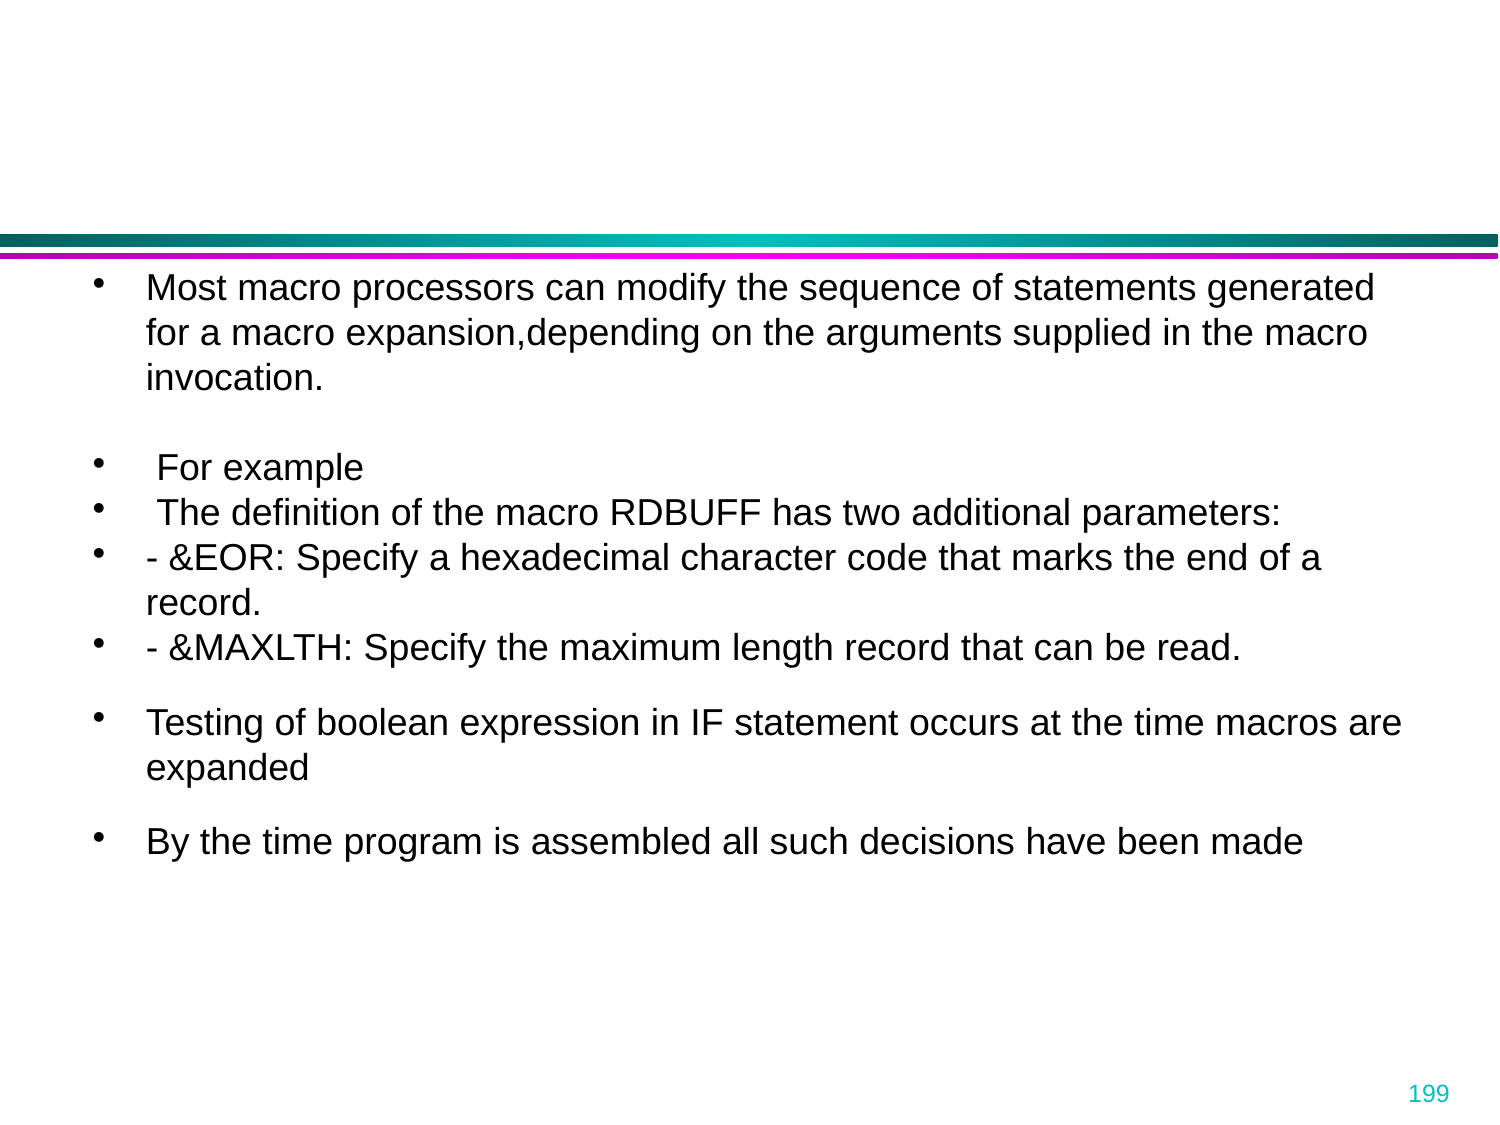

Most macro processors can modify the sequence of statements generated for a macro expansion,depending on the arguments supplied in the macro invocation.

 For example
 The definition of the macro RDBUFF has two additional parameters:
- &EOR: Specify a hexadecimal character code that marks the end of a record.
- &MAXLTH: Specify the maximum length record that can be read.
Testing of boolean expression in IF statement occurs at the time macros are expanded
By the time program is assembled all such decisions have been made